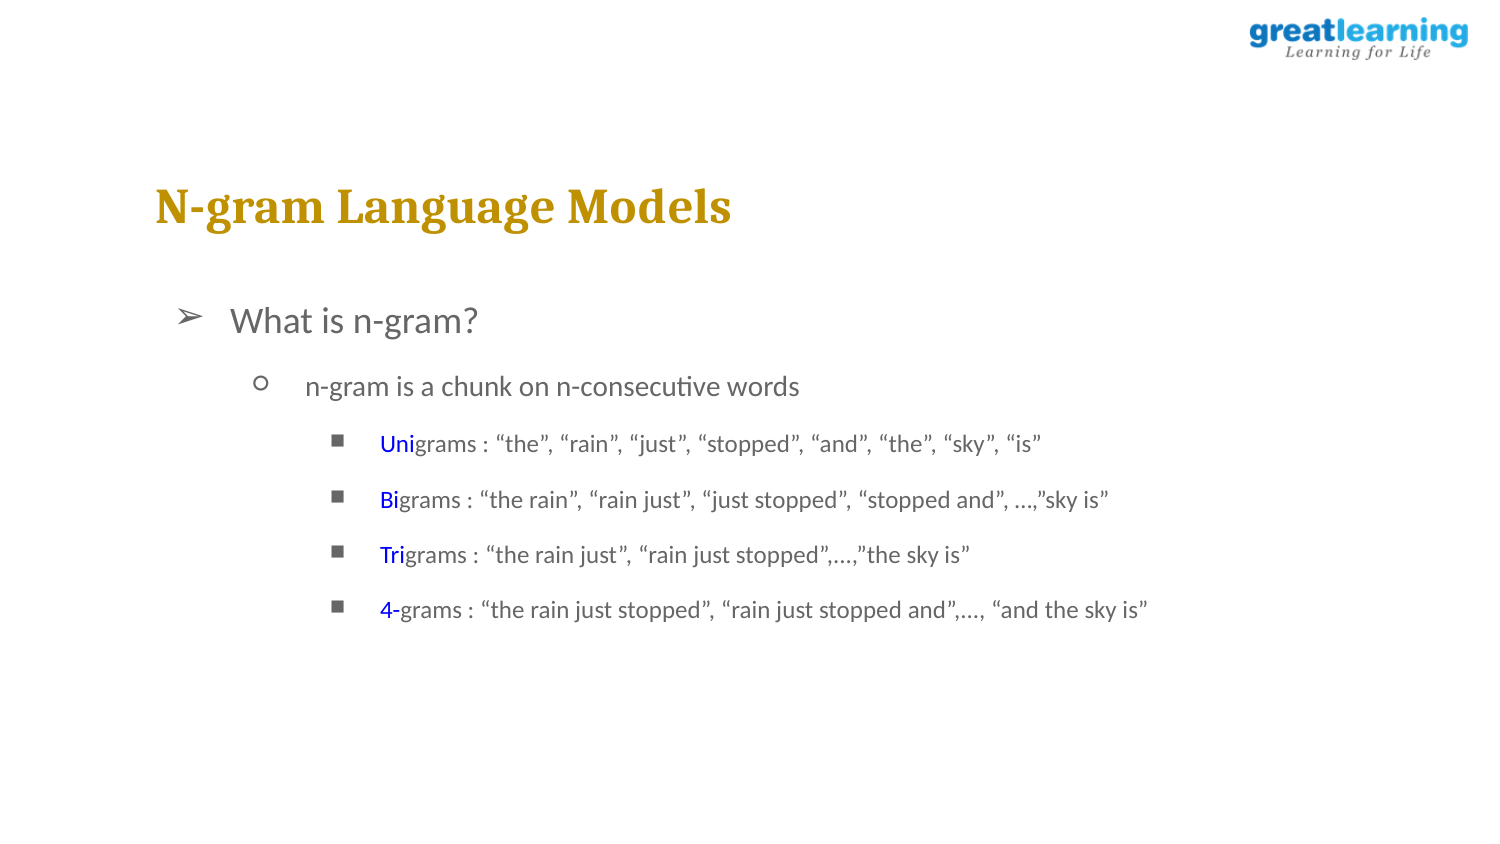

N-gram Language Models

What is n-gram?
n-gram is a chunk on n-consecutive words
Unigrams : “the”, “rain”, “just”, “stopped”, “and”, “the”, “sky”, “is”
Bigrams : “the rain”, “rain just”, “just stopped”, “stopped and”, …,”sky is”
Trigrams : “the rain just”, “rain just stopped”,...,”the sky is”
4-grams : “the rain just stopped”, “rain just stopped and”,..., “and the sky is”